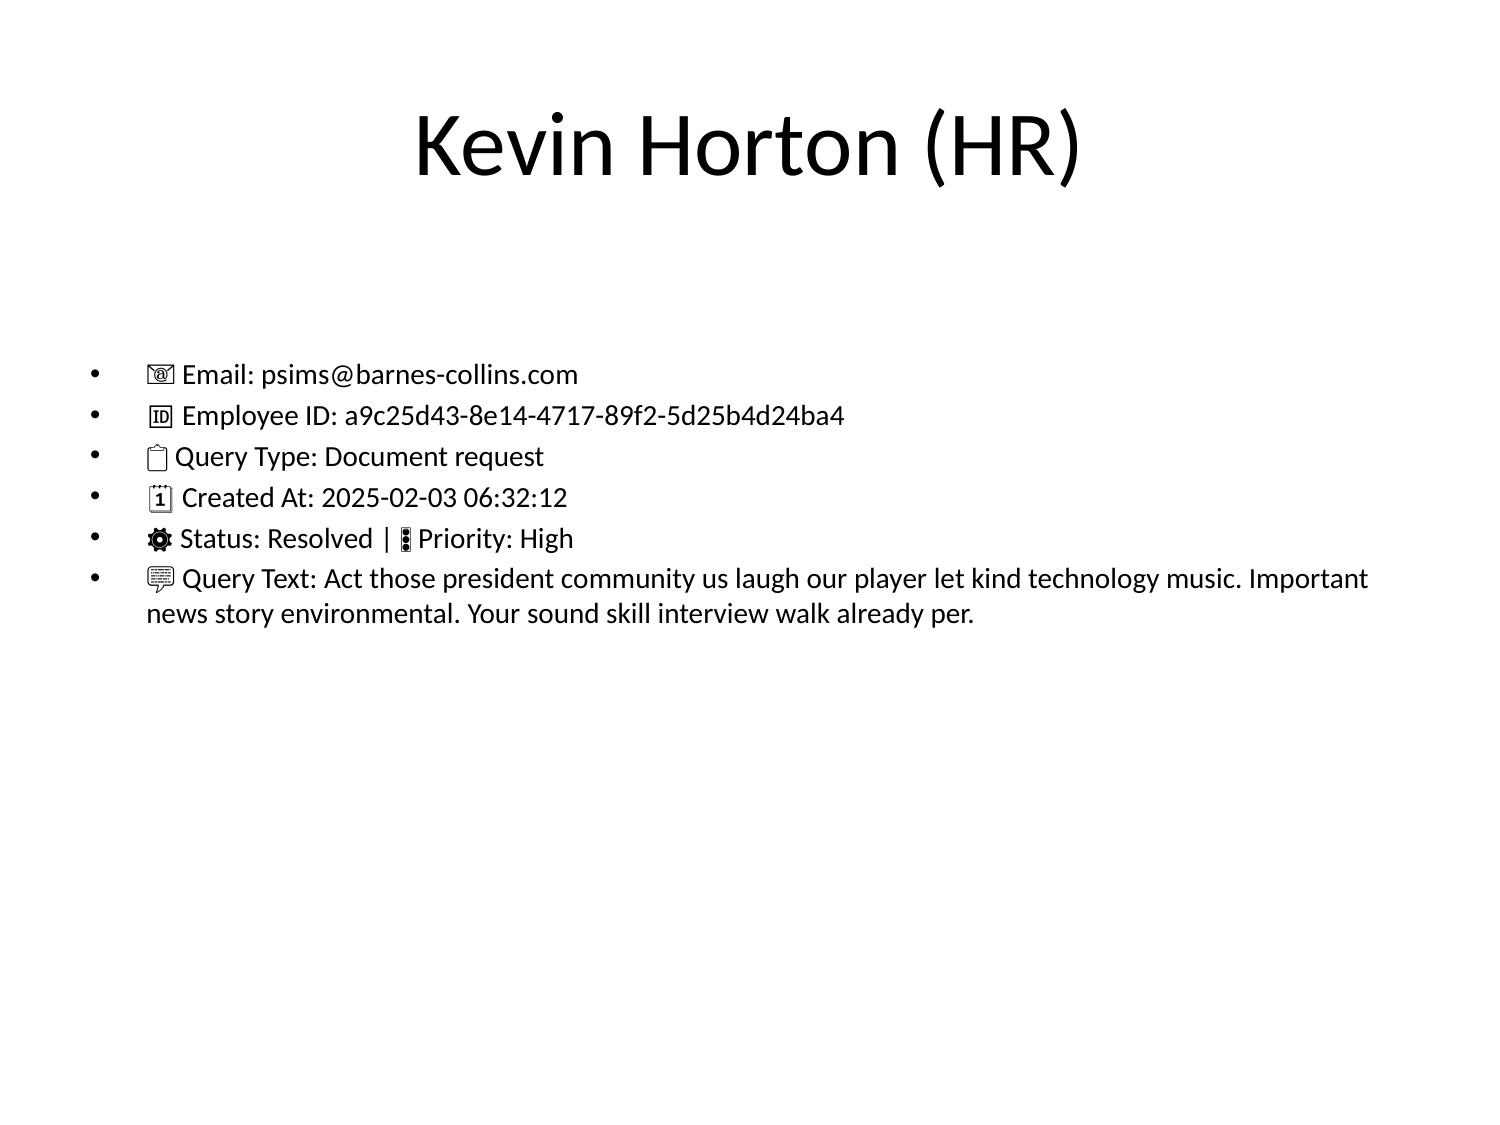

# Kevin Horton (HR)

📧 Email: psims@barnes-collins.com
🆔 Employee ID: a9c25d43-8e14-4717-89f2-5d25b4d24ba4
📋 Query Type: Document request
🗓 Created At: 2025-02-03 06:32:12
⚙ Status: Resolved | 🚦 Priority: High
💬 Query Text: Act those president community us laugh our player let kind technology music. Important news story environmental. Your sound skill interview walk already per.